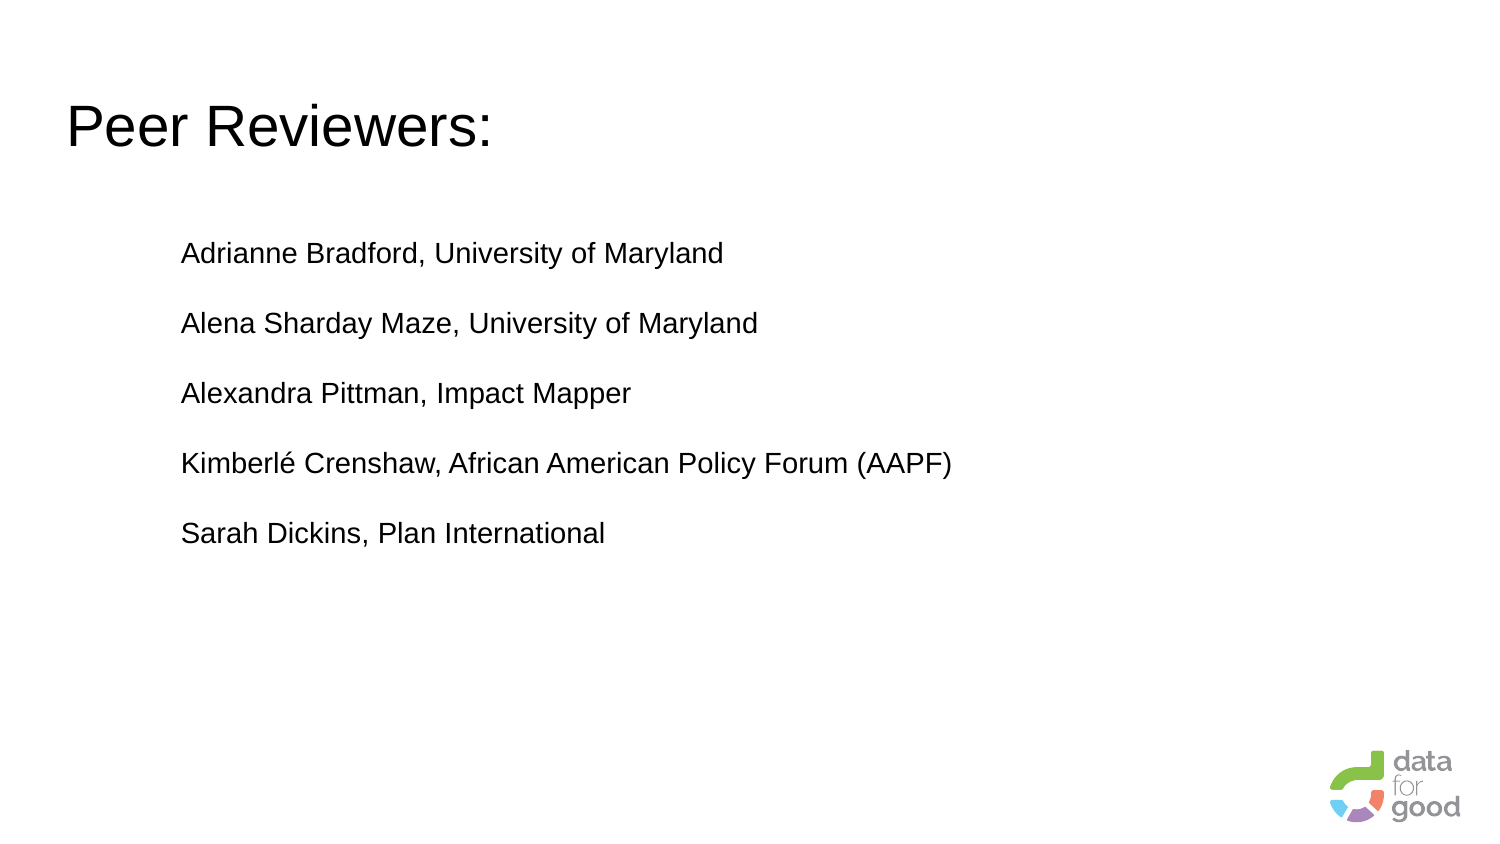

# Peer Reviewers:
Adrianne Bradford, University of Maryland

Alena Sharday Maze, University of Maryland

Alexandra Pittman, Impact Mapper

Kimberlé Crenshaw, African American Policy Forum (AAPF)

Sarah Dickins, Plan International